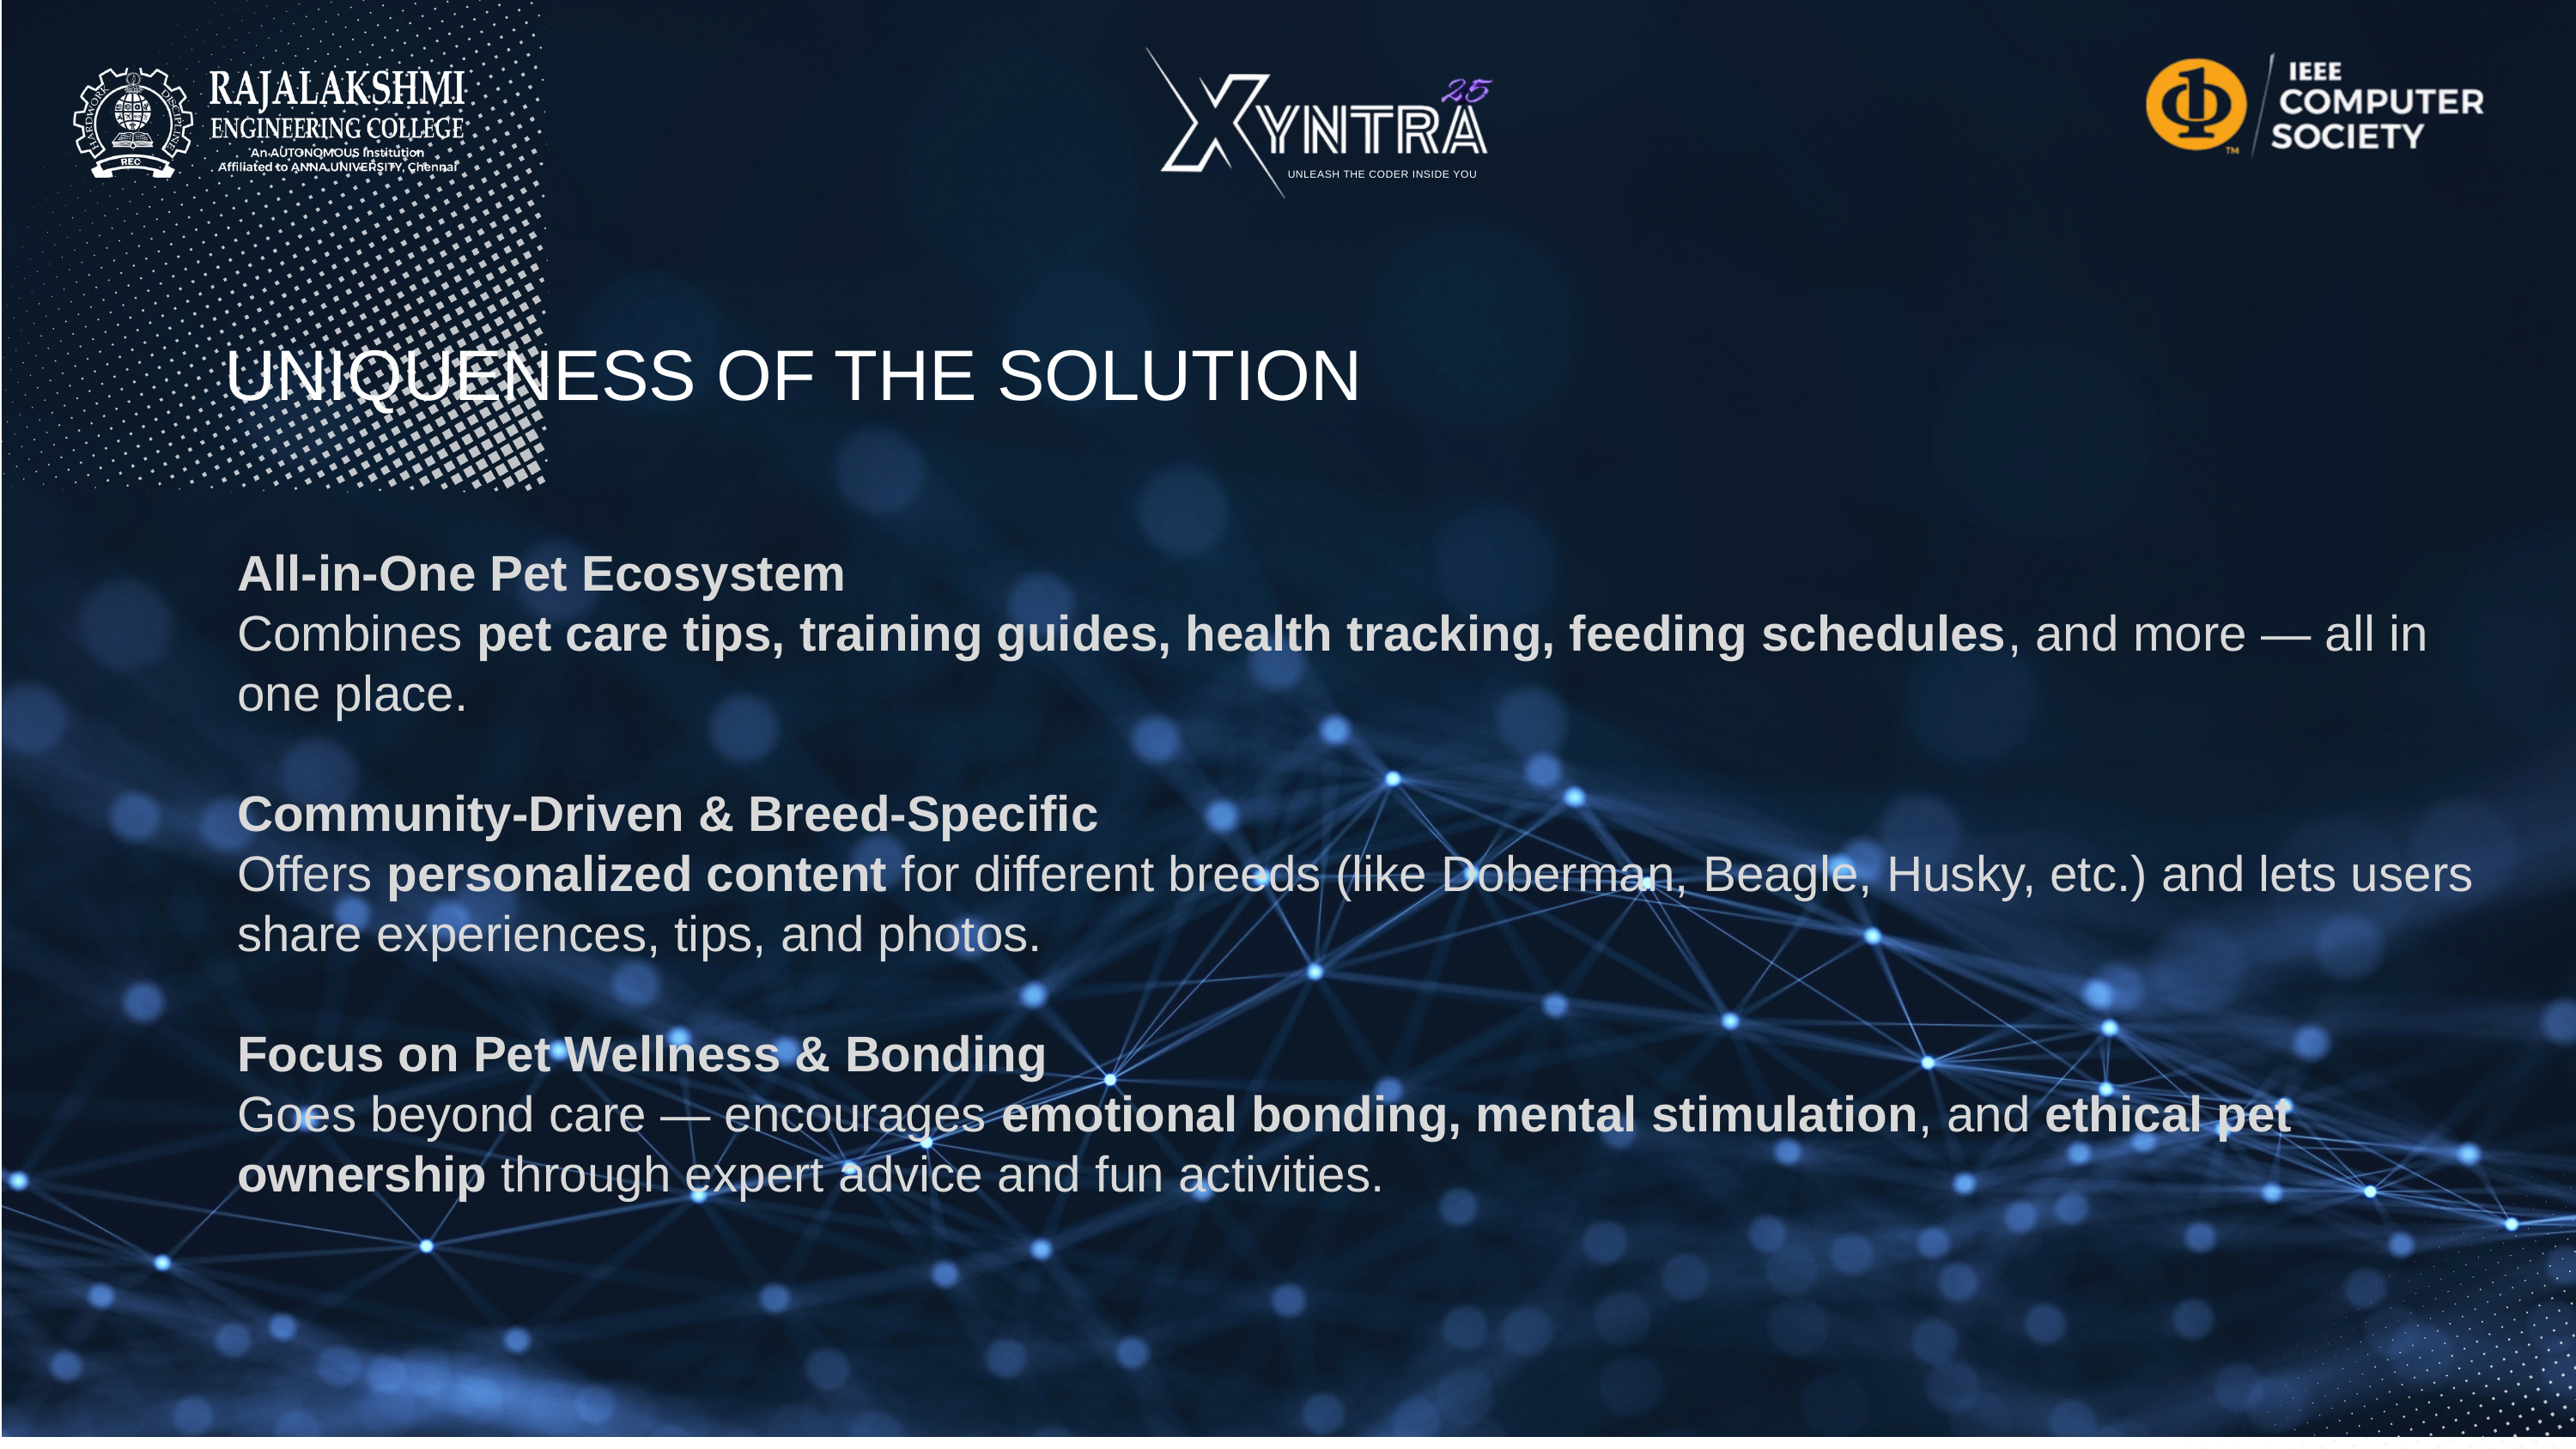

UNLEASH THE CODER INSIDE YOU

UNIQUENESS OF THE SOLUTION
All-in-One Pet Ecosystem
Combines pet care tips, training guides, health tracking, feeding schedules, and more — all in one place.

Community-Driven & Breed-Specific
Offers personalized content for different breeds (like Doberman, Beagle, Husky, etc.) and lets users share experiences, tips, and photos.

Focus on Pet Wellness & Bonding
Goes beyond care — encourages emotional bonding, mental stimulation, and ethical pet ownership through expert advice and fun activities.